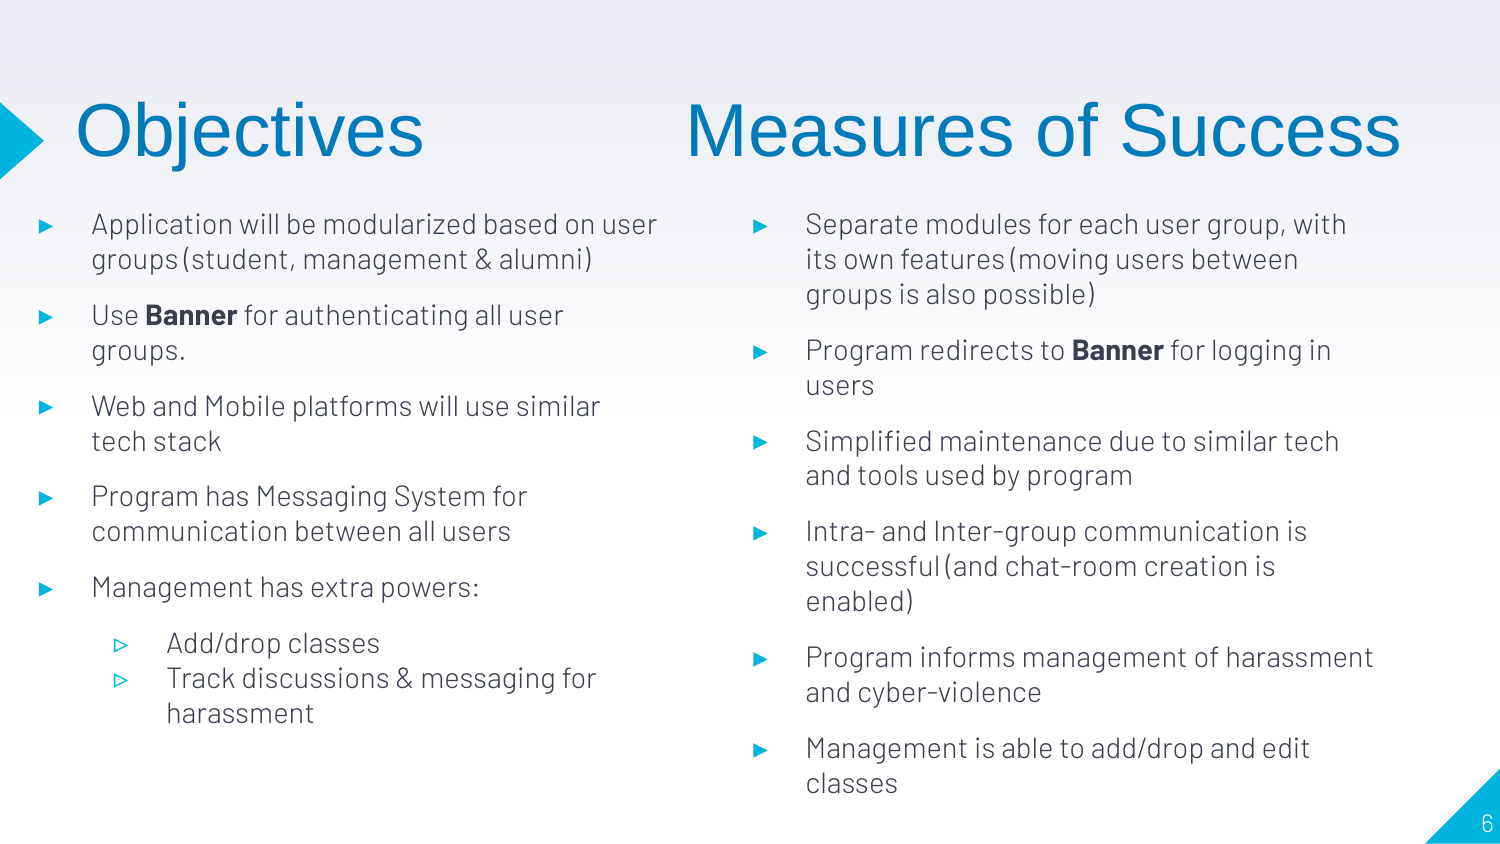

# Objectives
Measures of Success
Application will be modularized based on user groups (student, management & alumni)
Use Banner for authenticating all user groups.
Web and Mobile platforms will use similar tech stack
Program has Messaging System for communication between all users
Management has extra powers:
Add/drop classes
Track discussions & messaging for harassment
Separate modules for each user group, with its own features (moving users between groups is also possible)
Program redirects to Banner for logging in users
Simplified maintenance due to similar tech and tools used by program
Intra- and Inter-group communication is successful (and chat-room creation is enabled)
Program informs management of harassment and cyber-violence
Management is able to add/drop and edit classes
6